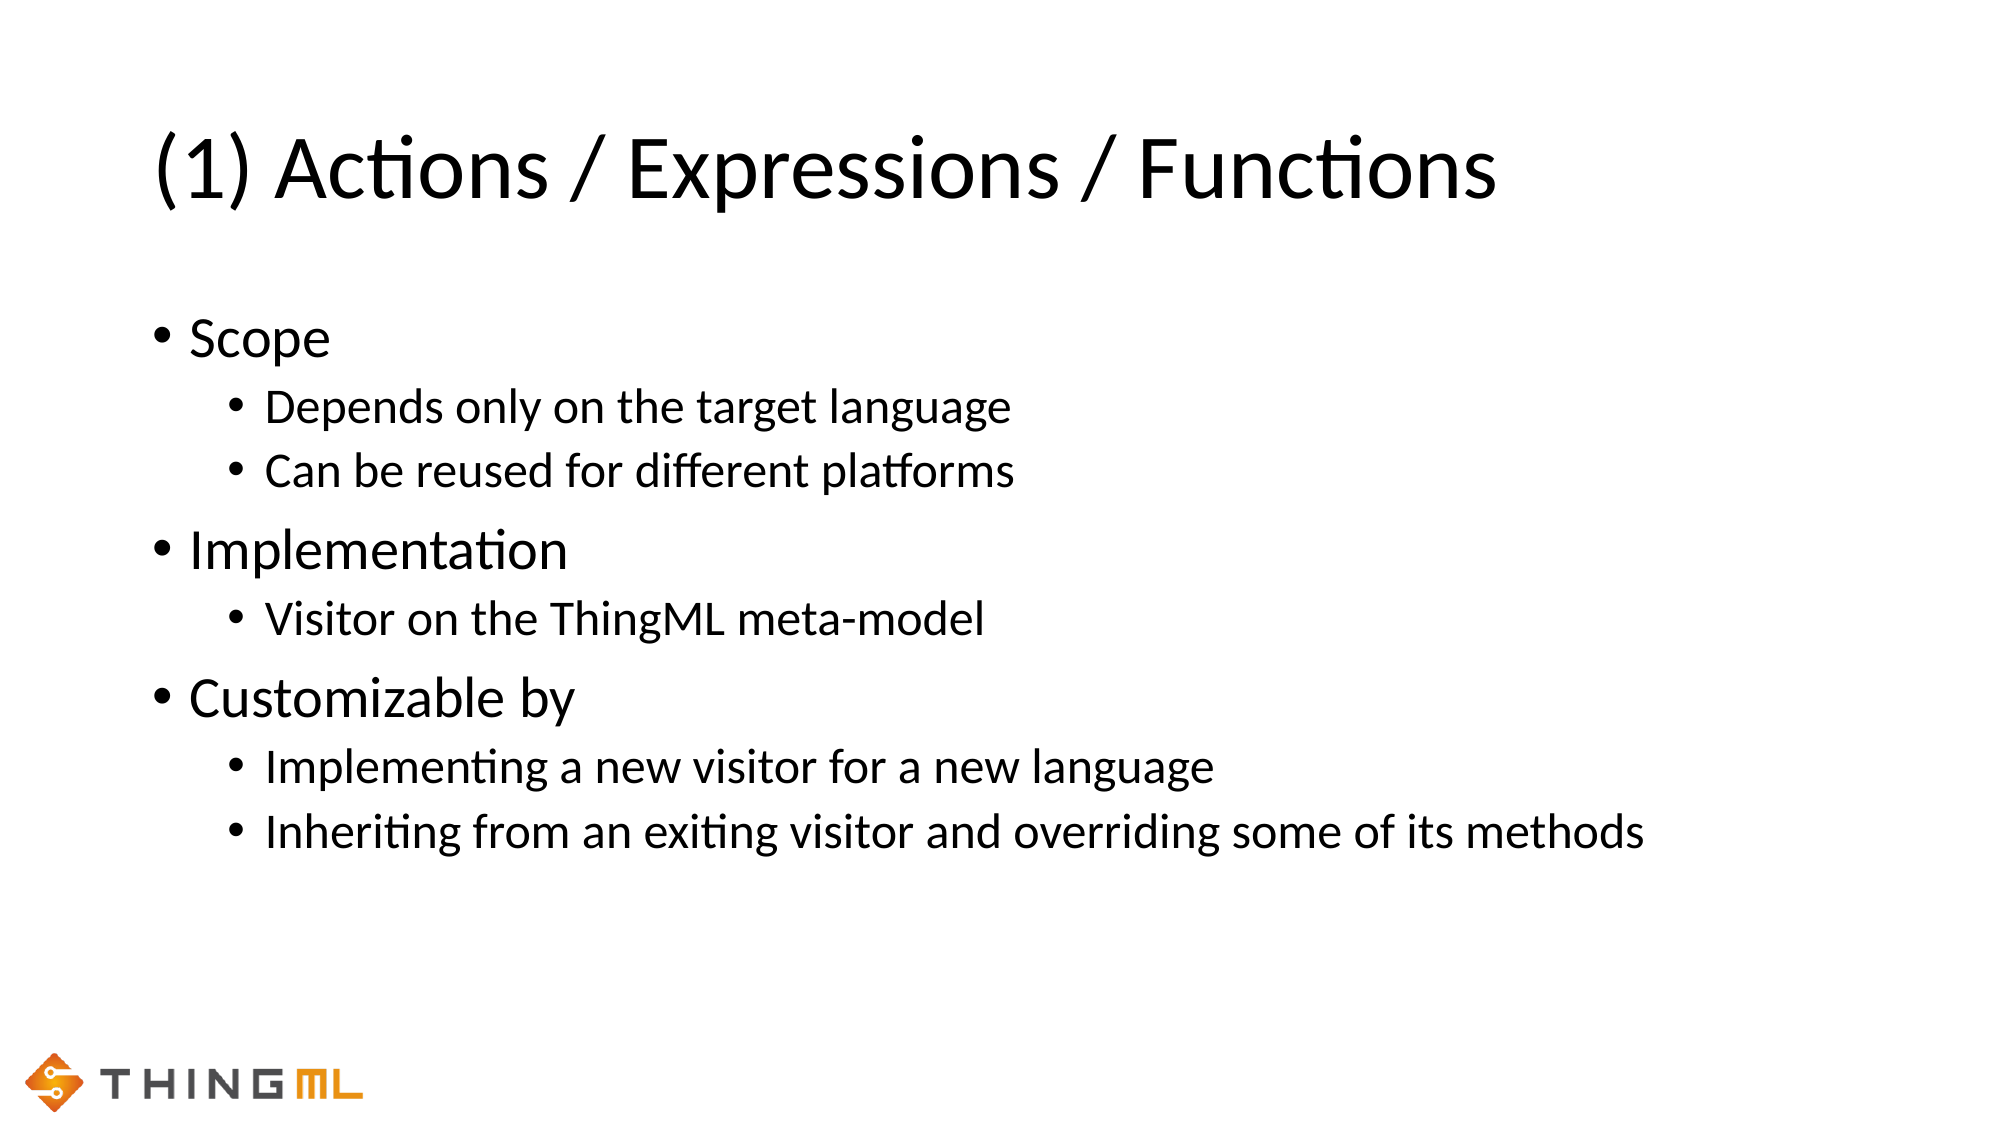

# (1) Actions / Expressions / Functions
Scope
Depends only on the target language
Can be reused for different platforms
Implementation
Visitor on the ThingML meta-model
Customizable by
Implementing a new visitor for a new language
Inheriting from an exiting visitor and overriding some of its methods